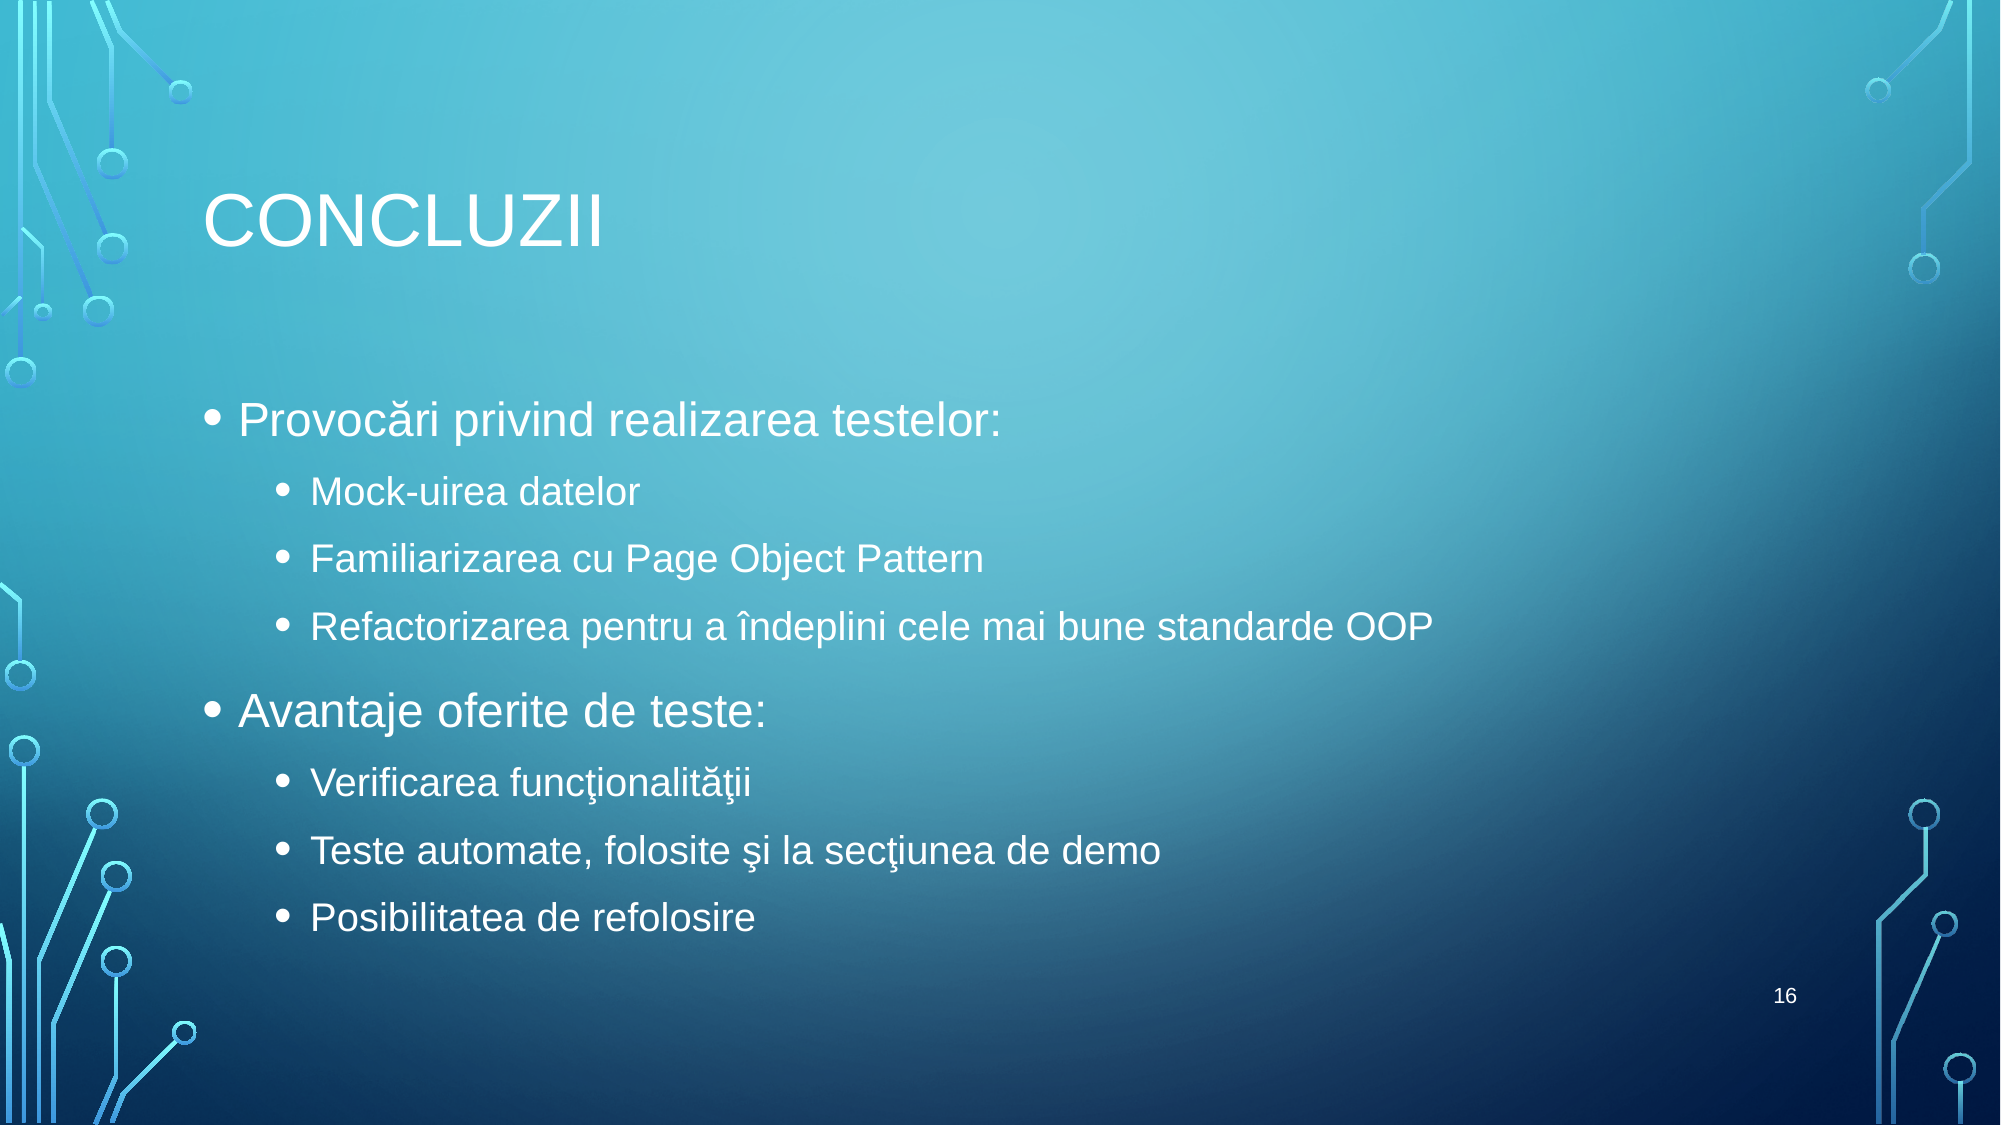

# Concluzii
Provocări privind realizarea testelor:
Mock-uirea datelor
Familiarizarea cu Page Object Pattern
Refactorizarea pentru a îndeplini cele mai bune standarde OOP
Avantaje oferite de teste:
Verificarea funcţionalităţii
Teste automate, folosite şi la secţiunea de demo
Posibilitatea de refolosire
16